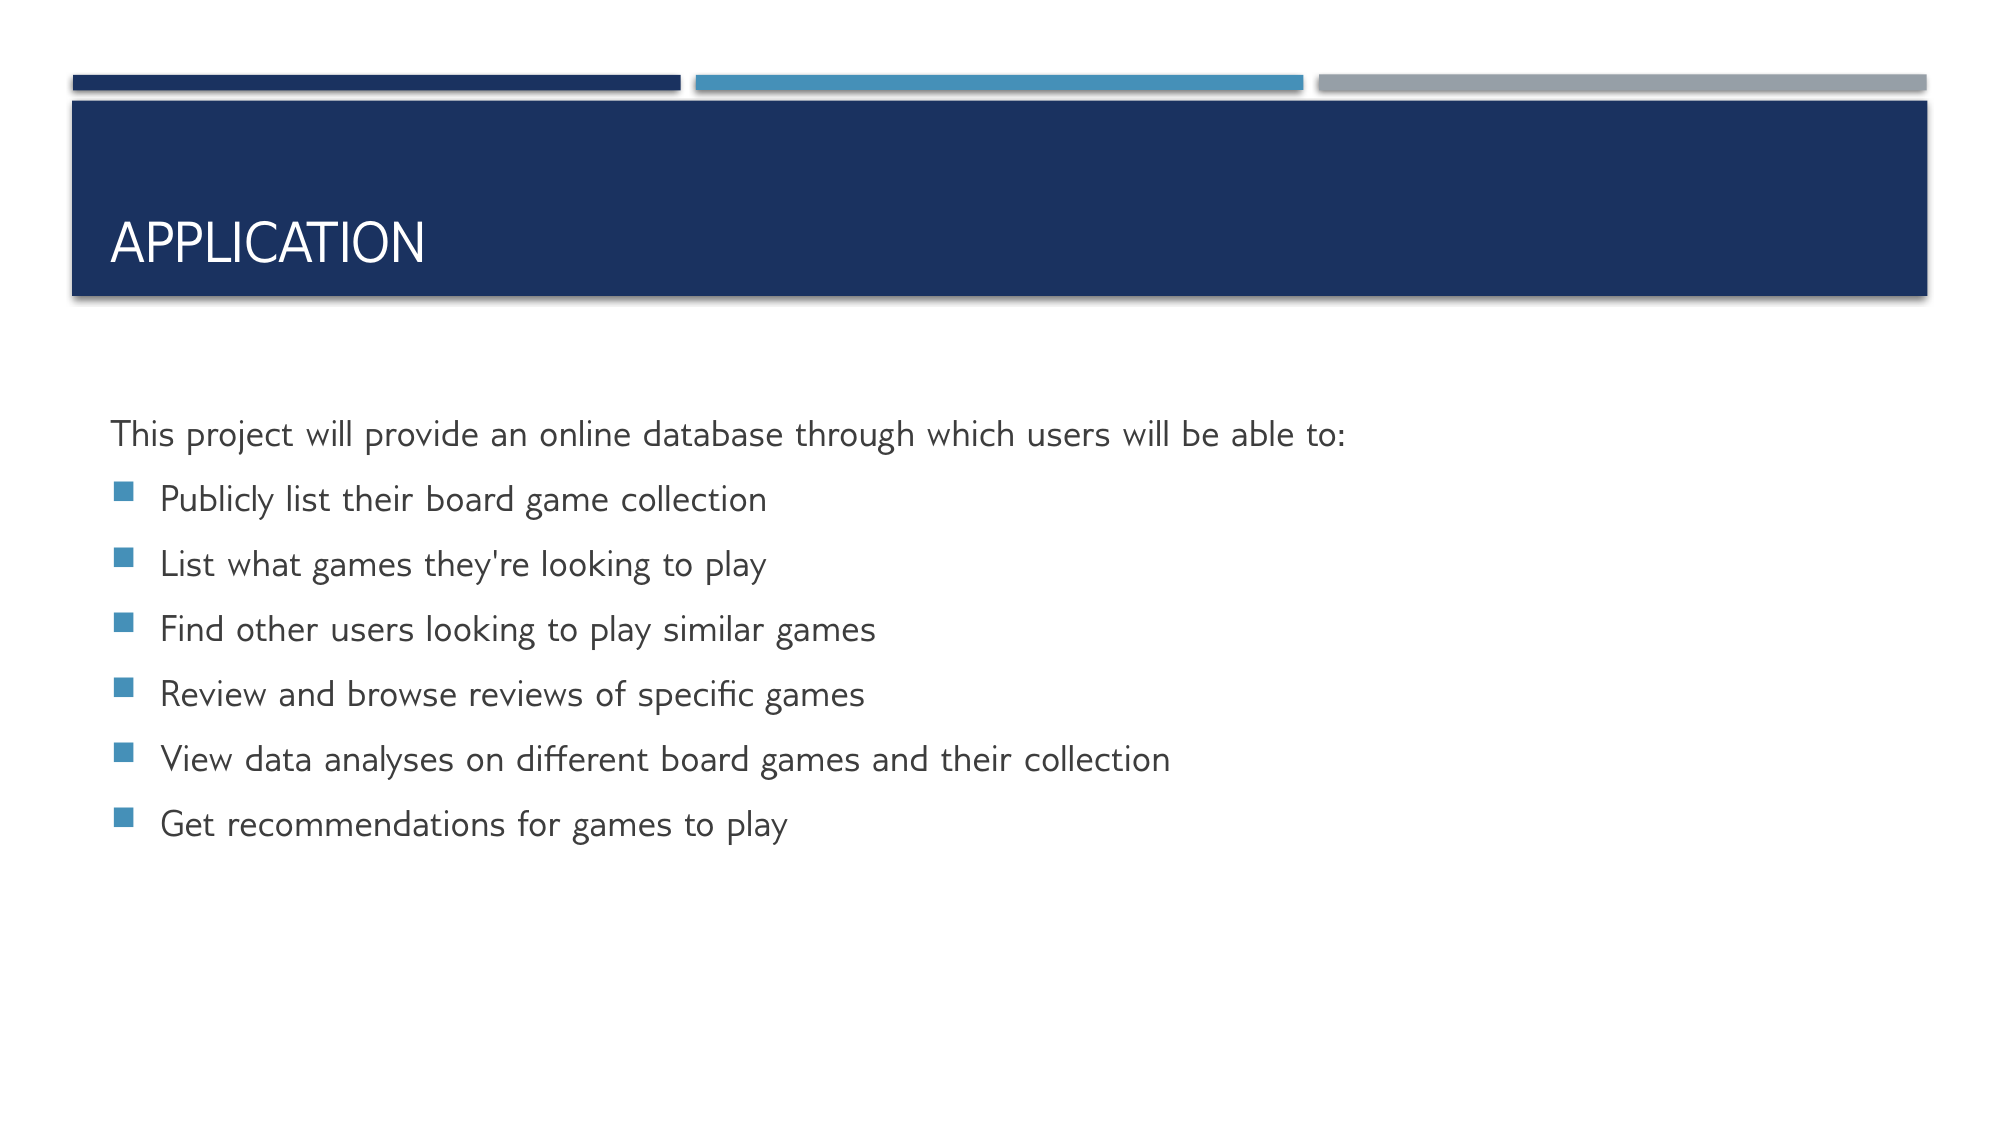

# Application
This project will provide an online database through which users will be able to:
Publicly list their board game collection
List what games they're looking to play
Find other users looking to play similar games
Review and browse reviews of specific games
View data analyses on different board games and their collection
Get recommendations for games to play